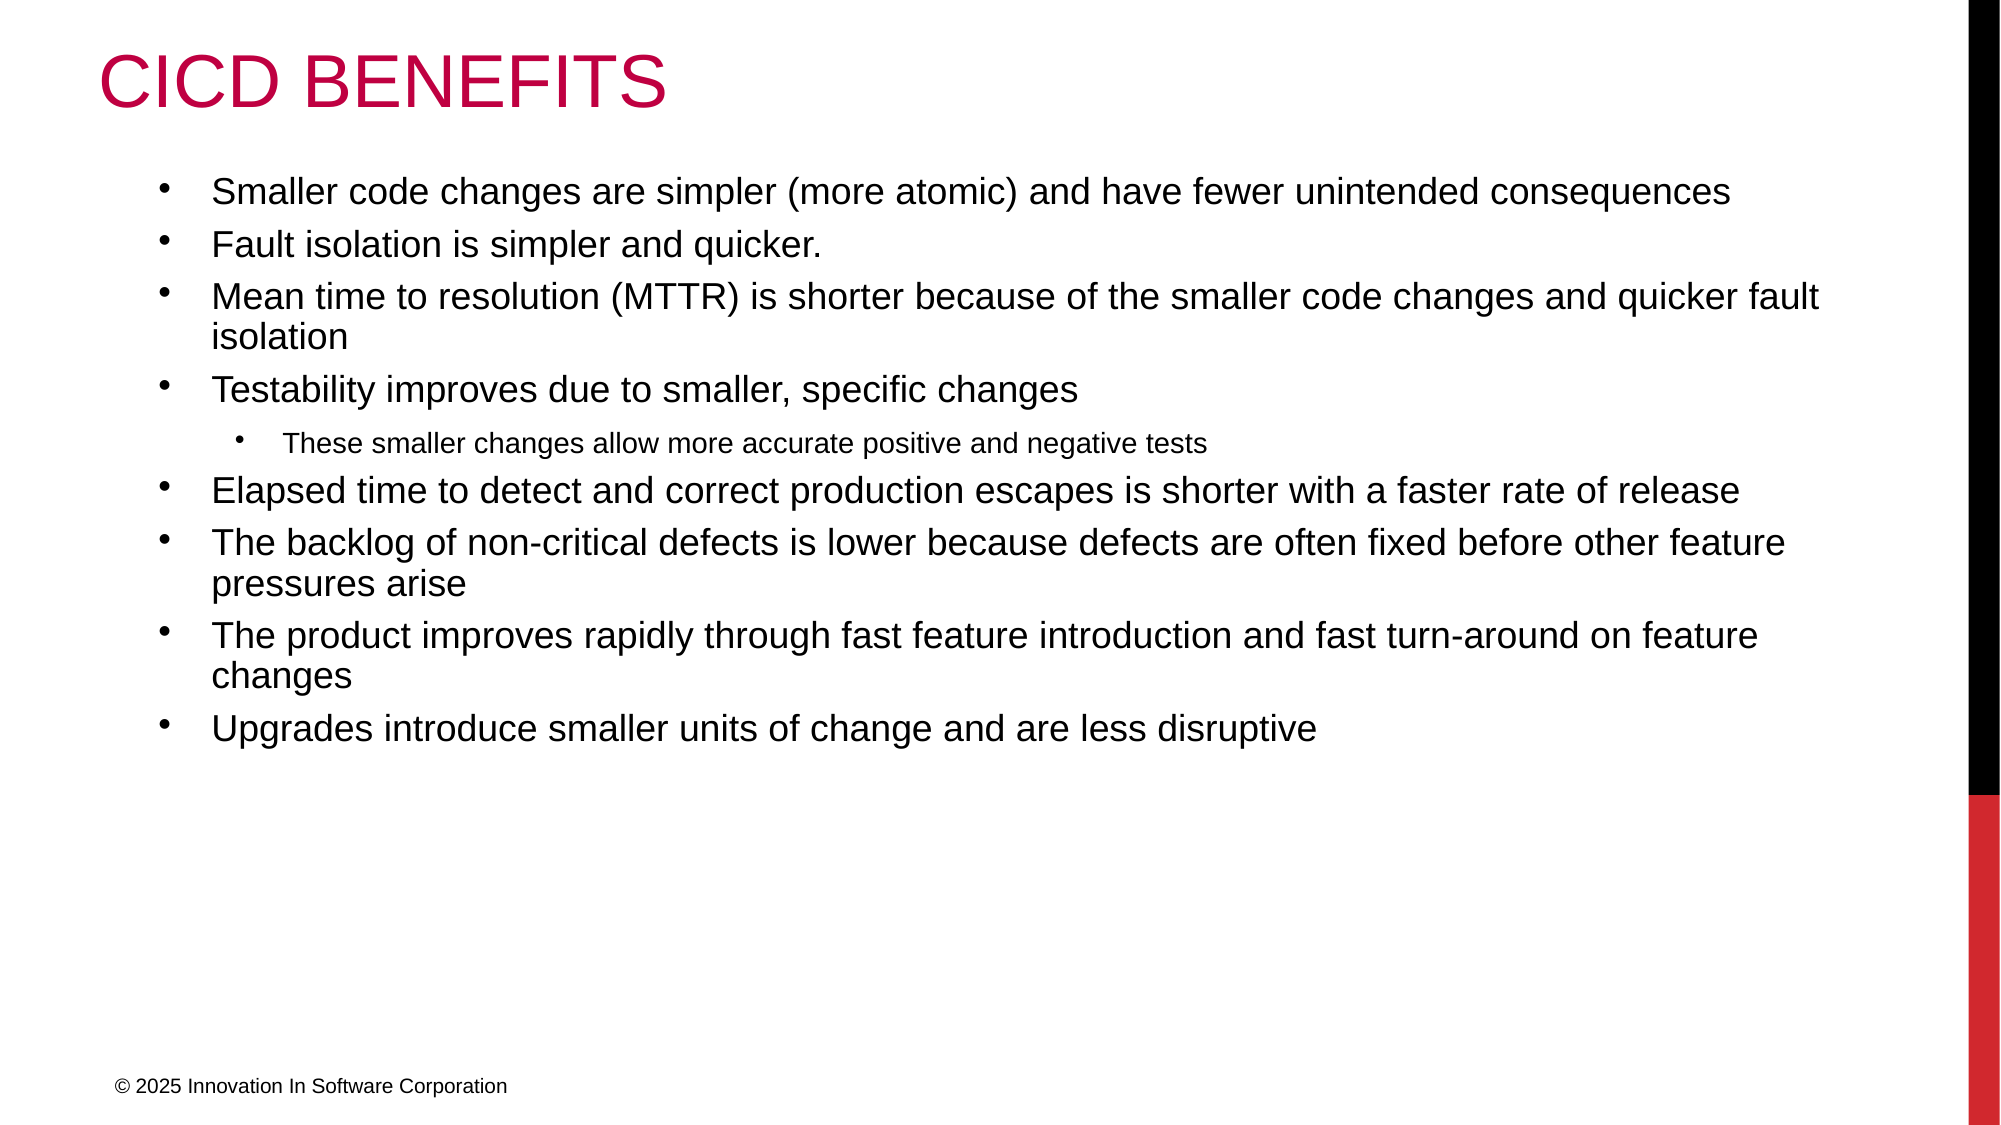

# CICD Benefits
Smaller code changes are simpler (more atomic) and have fewer unintended consequences
Fault isolation is simpler and quicker.
Mean time to resolution (MTTR) is shorter because of the smaller code changes and quicker fault isolation
Testability improves due to smaller, specific changes
These smaller changes allow more accurate positive and negative tests
Elapsed time to detect and correct production escapes is shorter with a faster rate of release
The backlog of non-critical defects is lower because defects are often fixed before other feature pressures arise
The product improves rapidly through fast feature introduction and fast turn-around on feature changes
Upgrades introduce smaller units of change and are less disruptive

© 2025 Innovation In Software Corporation